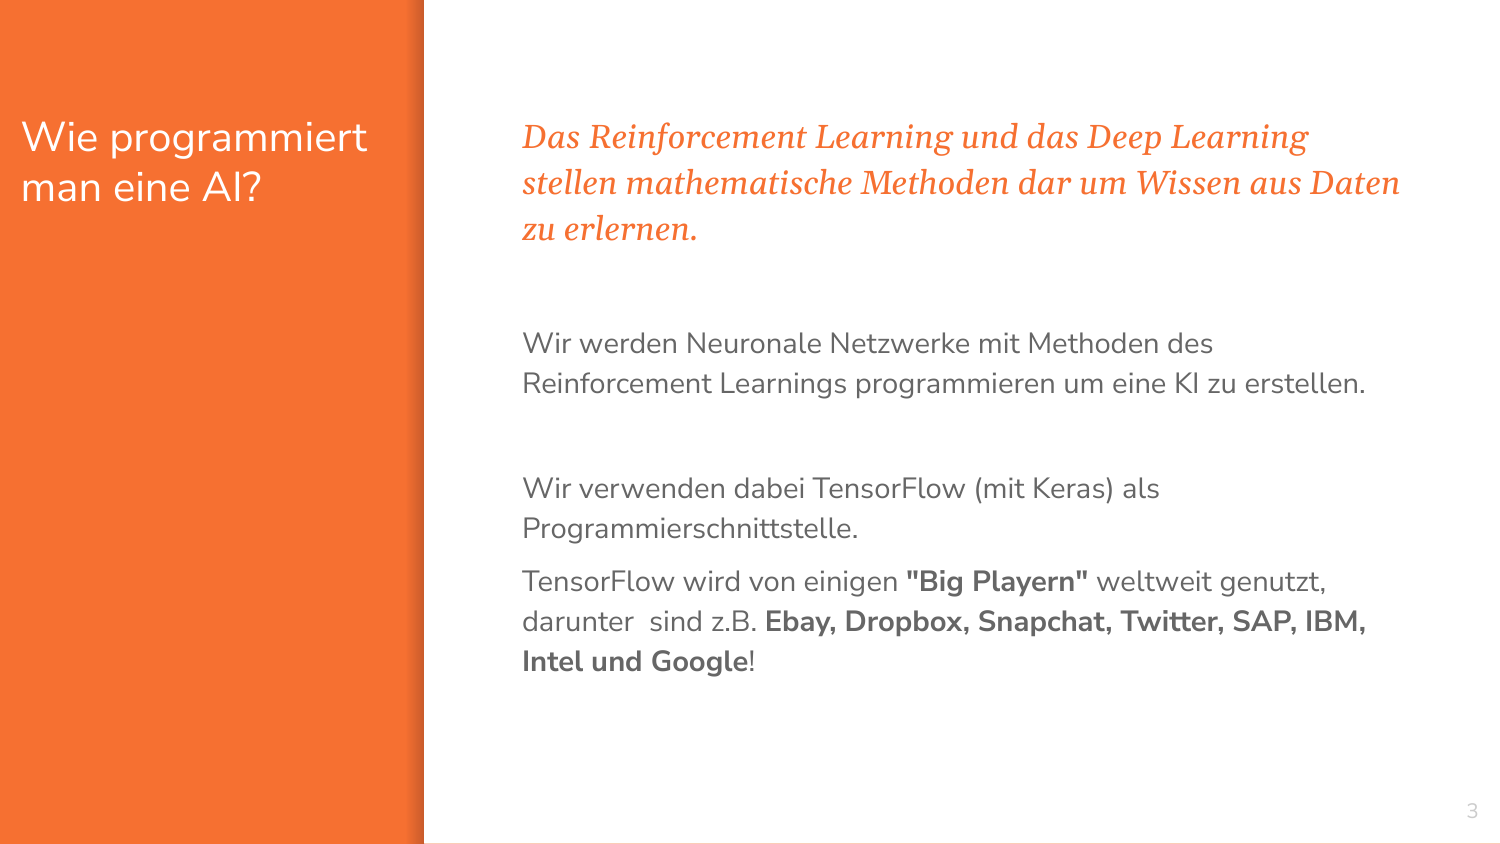

# Wie programmiert man eine AI?
Das Reinforcement Learning und das Deep Learning stellen mathematische Methoden dar um Wissen aus Daten zu erlernen.
Wir werden Neuronale Netzwerke mit Methoden des Reinforcement Learnings programmieren um eine KI zu erstellen.

Wir verwenden dabei TensorFlow (mit Keras) als Programmierschnittstelle.
TensorFlow wird von einigen "Big Playern" weltweit genutzt, darunter  sind z.B. Ebay, Dropbox, Snapchat, Twitter, SAP, IBM, Intel und Google!

3